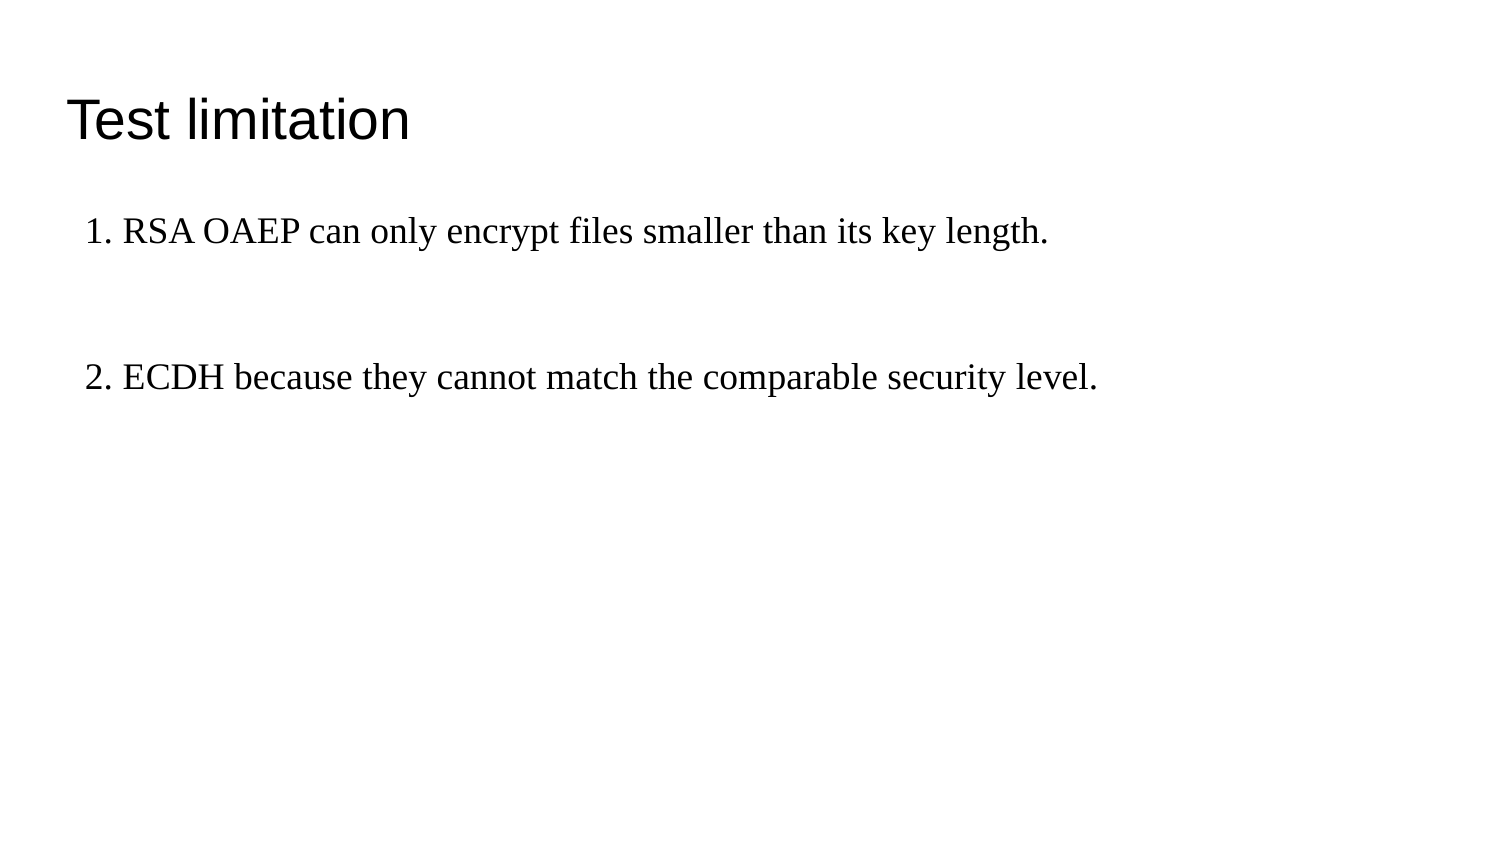

# Test limitation
1. RSA OAEP can only encrypt files smaller than its key length.

2. ECDH because they cannot match the comparable security level.